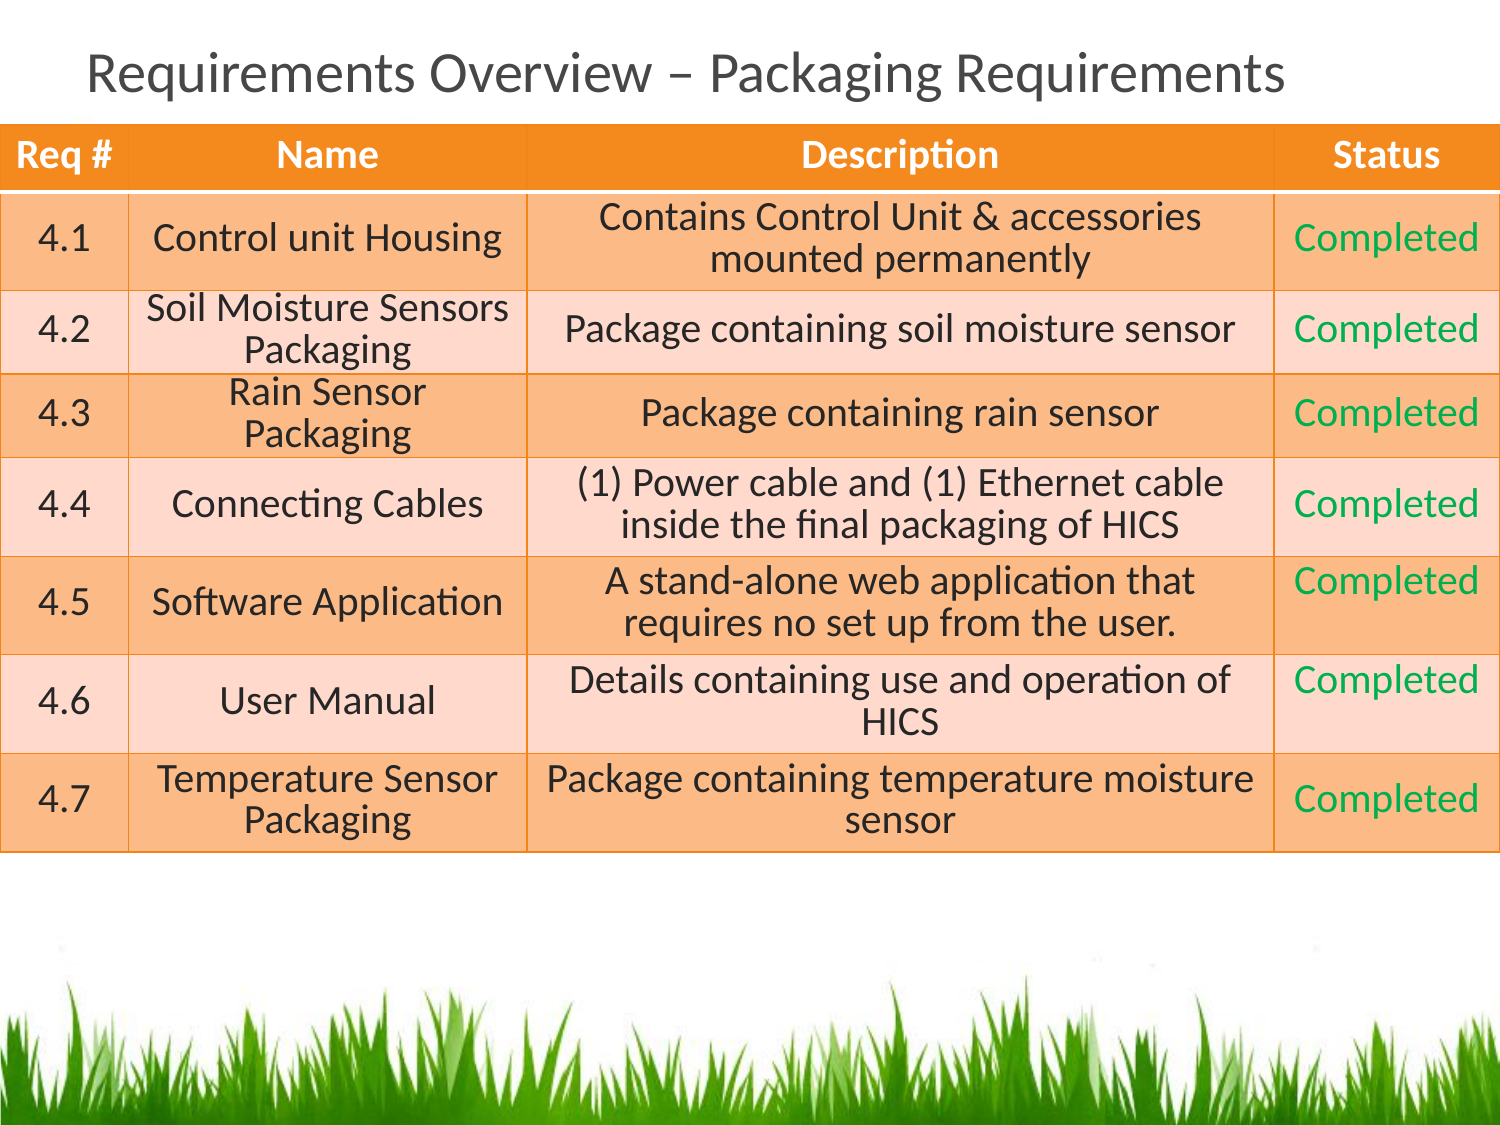

# Requirements Overview – Packaging Requirements
| Req # | Name | Description | Status |
| --- | --- | --- | --- |
| 4.1 | Control unit Housing | Contains Control Unit & accessories mounted permanently | Completed |
| 4.2 | Soil Moisture Sensors Packaging | Package containing soil moisture sensor | Completed |
| 4.3 | Rain Sensor Packaging | Package containing rain sensor | Completed |
| 4.4 | Connecting Cables | (1) Power cable and (1) Ethernet cable inside the final packaging of HICS | Completed |
| 4.5 | Software Application | A stand-alone web application that requires no set up from the user. | Completed |
| 4.6 | User Manual | Details containing use and operation of HICS | Completed |
| 4.7 | Temperature Sensor Packaging | Package containing temperature moisture sensor | Completed |